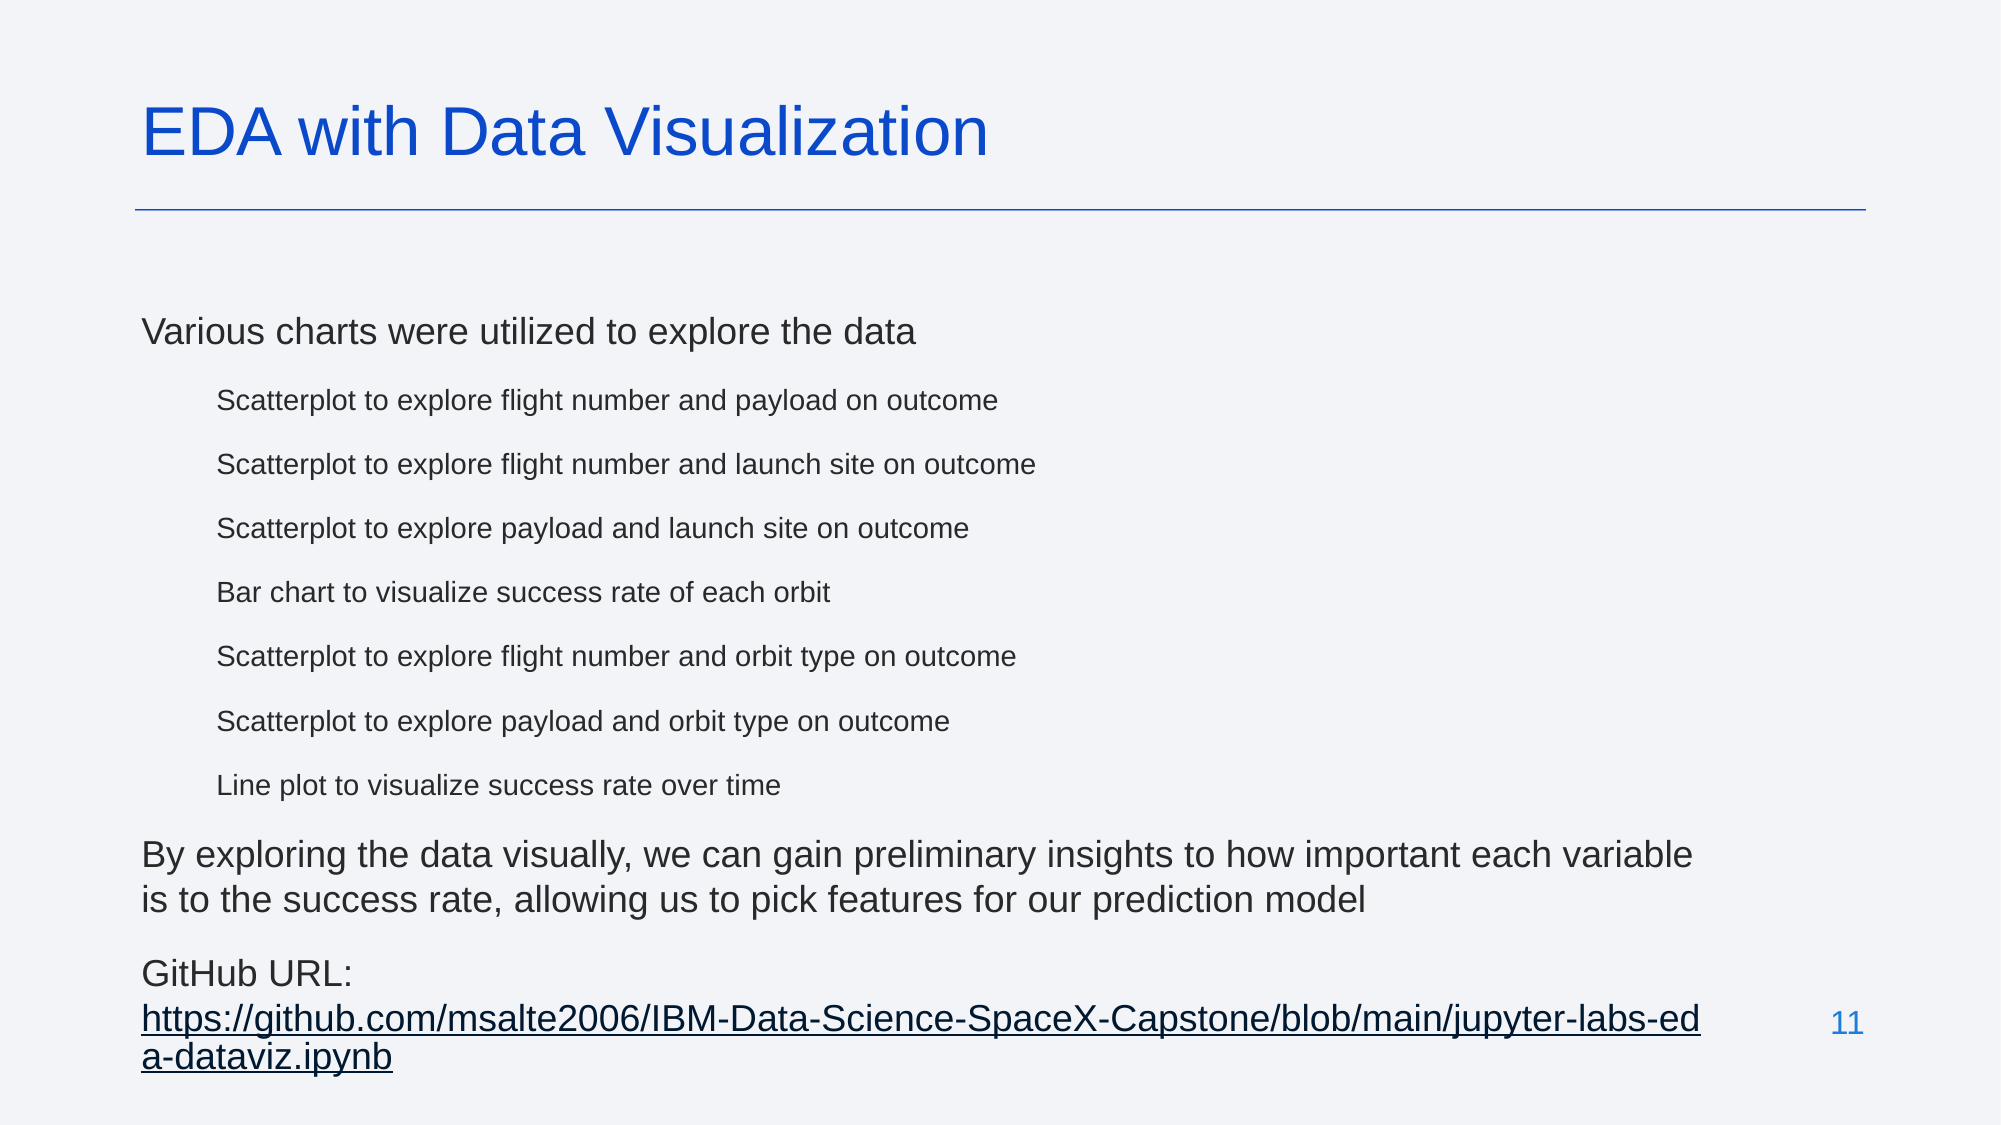

EDA with Data Visualization
Various charts were utilized to explore the data
Scatterplot to explore flight number and payload on outcome
Scatterplot to explore flight number and launch site on outcome
Scatterplot to explore payload and launch site on outcome
Bar chart to visualize success rate of each orbit
Scatterplot to explore flight number and orbit type on outcome
Scatterplot to explore payload and orbit type on outcome
Line plot to visualize success rate over time
By exploring the data visually, we can gain preliminary insights to how important each variable is to the success rate, allowing us to pick features for our prediction model
GitHub URL: https://github.com/msalte2006/IBM-Data-Science-SpaceX-Capstone/blob/main/jupyter-labs-eda-dataviz.ipynb
11